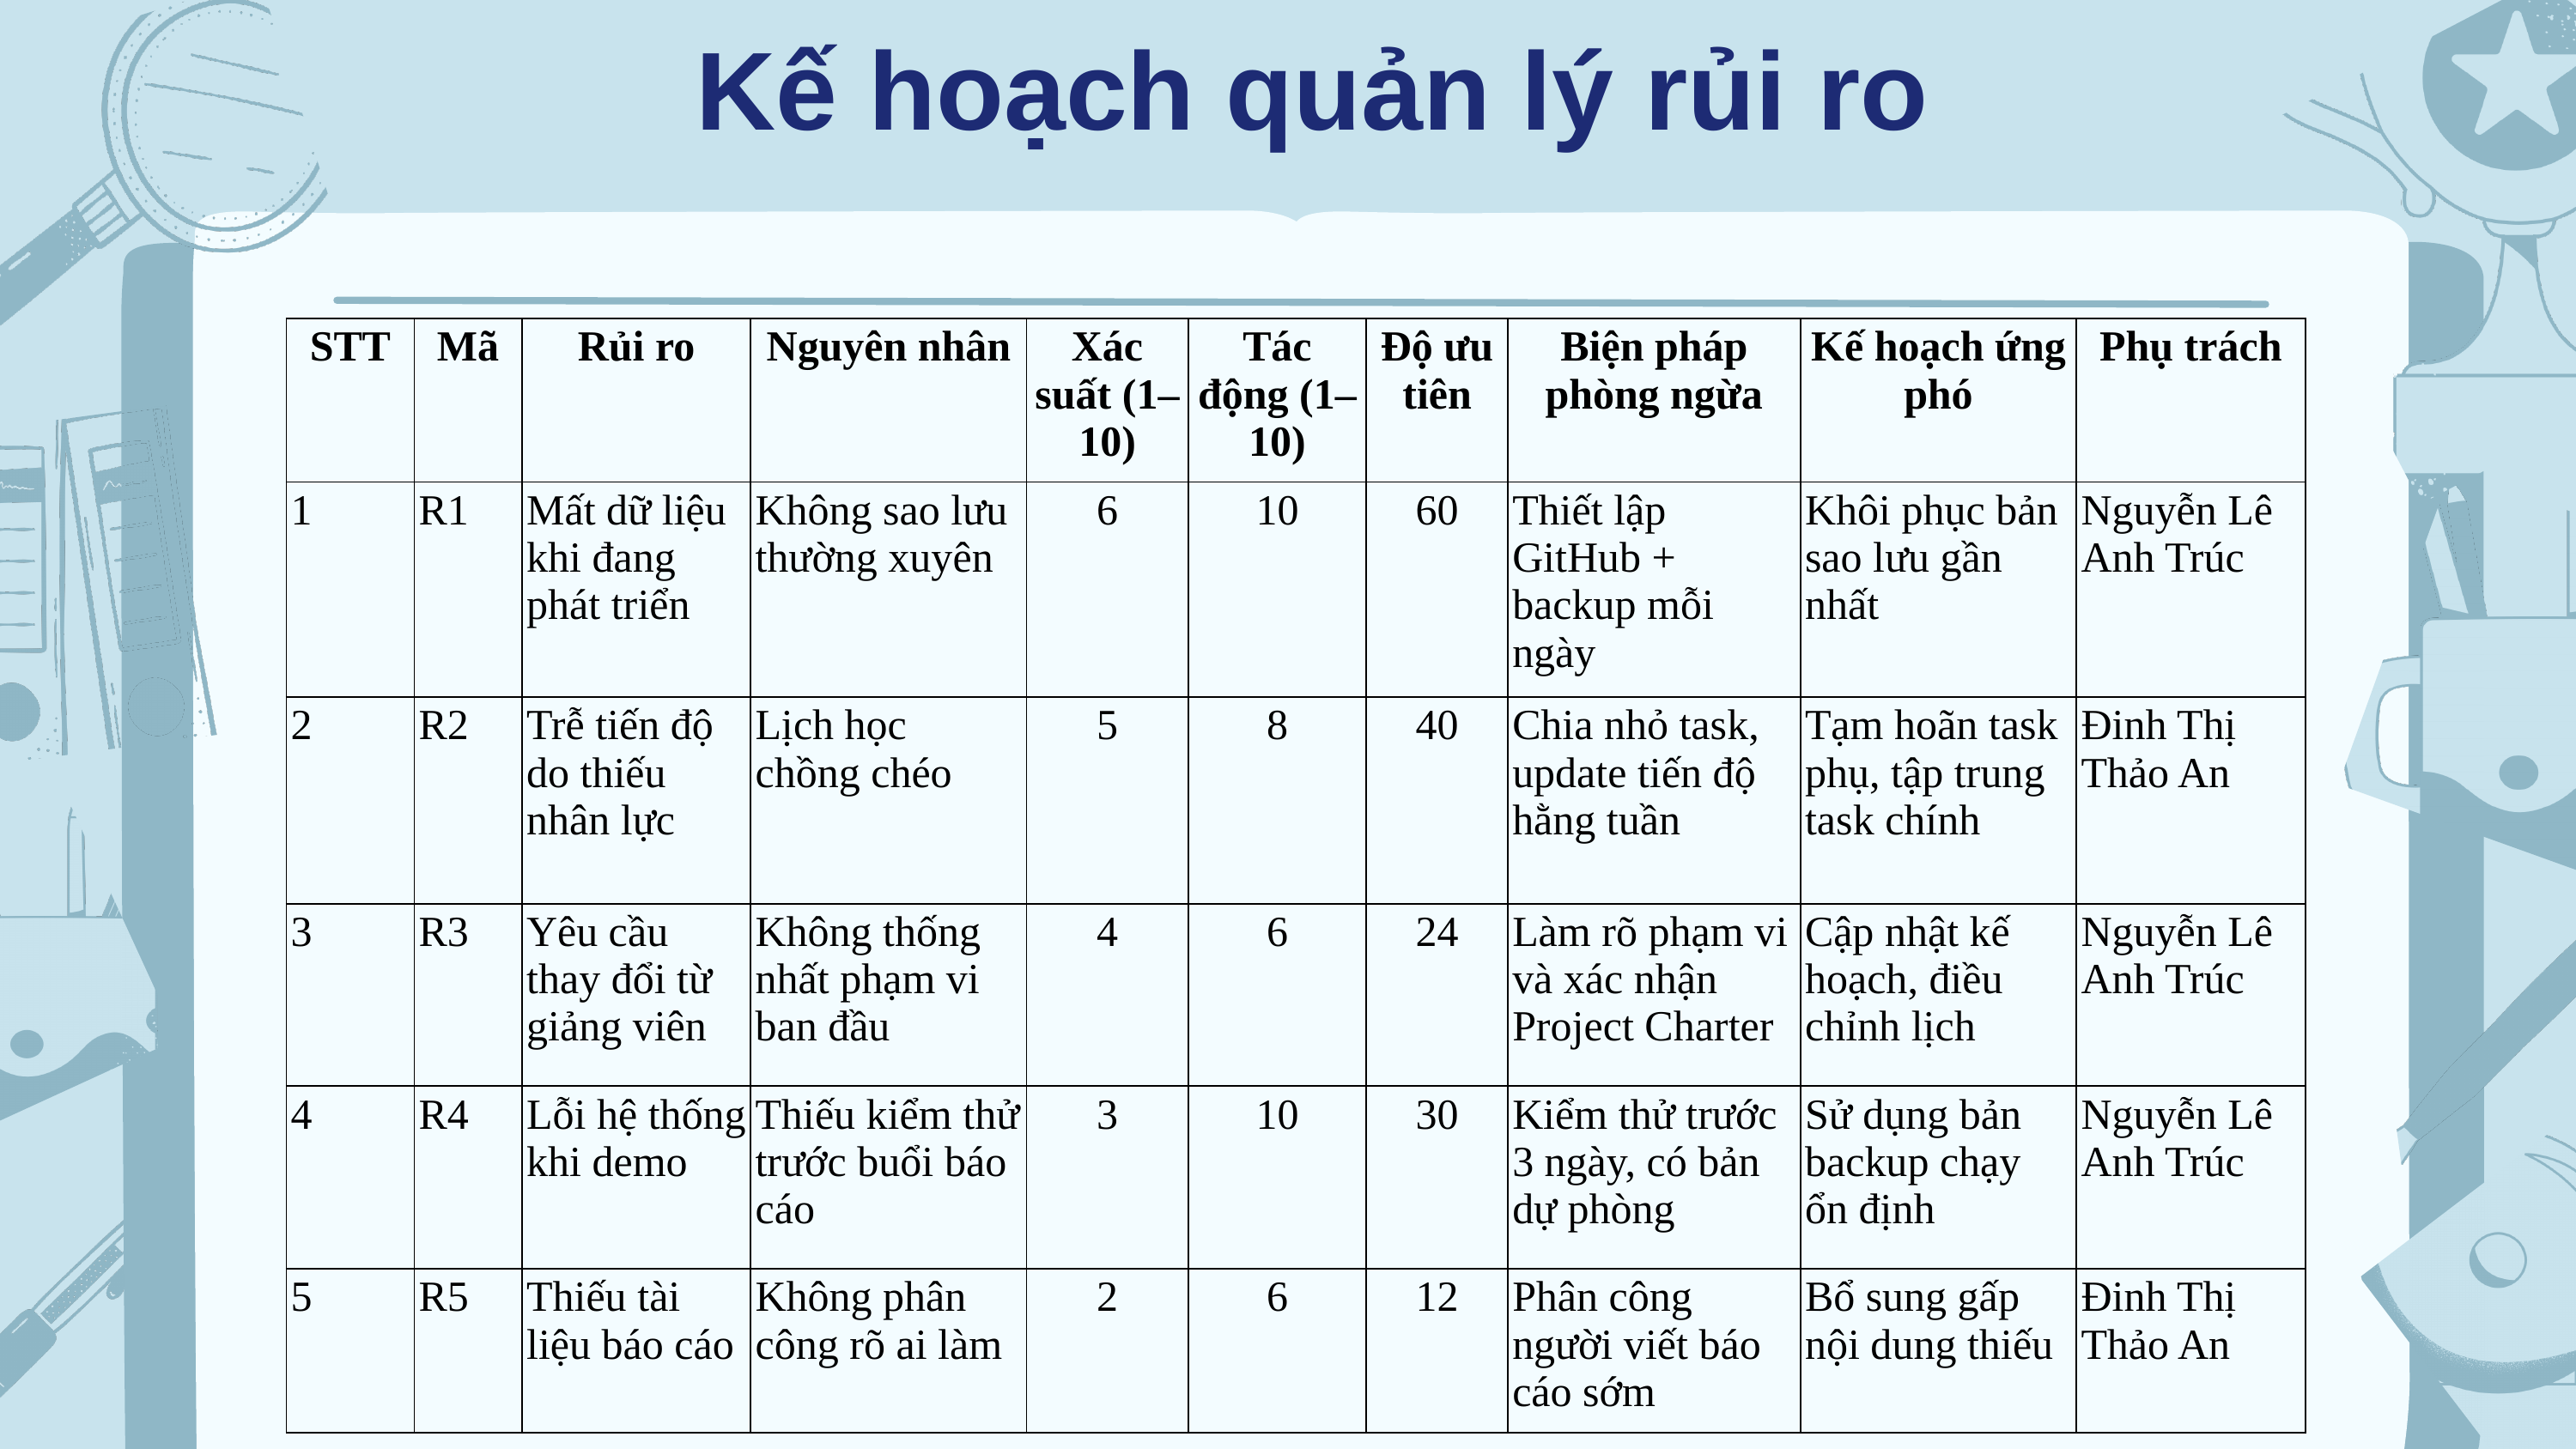

Kế hoạch quản lý rủi ro

| STT | Mã | Rủi ro | Nguyên nhân | Xác suất (1–10) | Tác động (1–10) | Độ ưu tiên | Biện pháp phòng ngừa | Kế hoạch ứng phó | Phụ trách |
| --- | --- | --- | --- | --- | --- | --- | --- | --- | --- |
| 1 | R1 | Mất dữ liệu khi đang phát triển | Không sao lưu thường xuyên | 6 | 10 | 60 | Thiết lập GitHub + backup mỗi ngày | Khôi phục bản sao lưu gần nhất | Nguyễn Lê Anh Trúc |
| 2 | R2 | Trễ tiến độ do thiếu nhân lực | Lịch học chồng chéo | 5 | 8 | 40 | Chia nhỏ task, update tiến độ hằng tuần | Tạm hoãn task phụ, tập trung task chính | Đinh Thị Thảo An |
| 3 | R3 | Yêu cầu thay đổi từ giảng viên | Không thống nhất phạm vi ban đầu | 4 | 6 | 24 | Làm rõ phạm vi và xác nhận Project Charter | Cập nhật kế hoạch, điều chỉnh lịch | Nguyễn Lê Anh Trúc |
| 4 | R4 | Lỗi hệ thống khi demo | Thiếu kiểm thử trước buổi báo cáo | 3 | 10 | 30 | Kiểm thử trước 3 ngày, có bản dự phòng | Sử dụng bản backup chạy ổn định | Nguyễn Lê Anh Trúc |
| 5 | R5 | Thiếu tài liệu báo cáo | Không phân công rõ ai làm | 2 | 6 | 12 | Phân công người viết báo cáo sớm | Bổ sung gấp nội dung thiếu | Đinh Thị Thảo An |